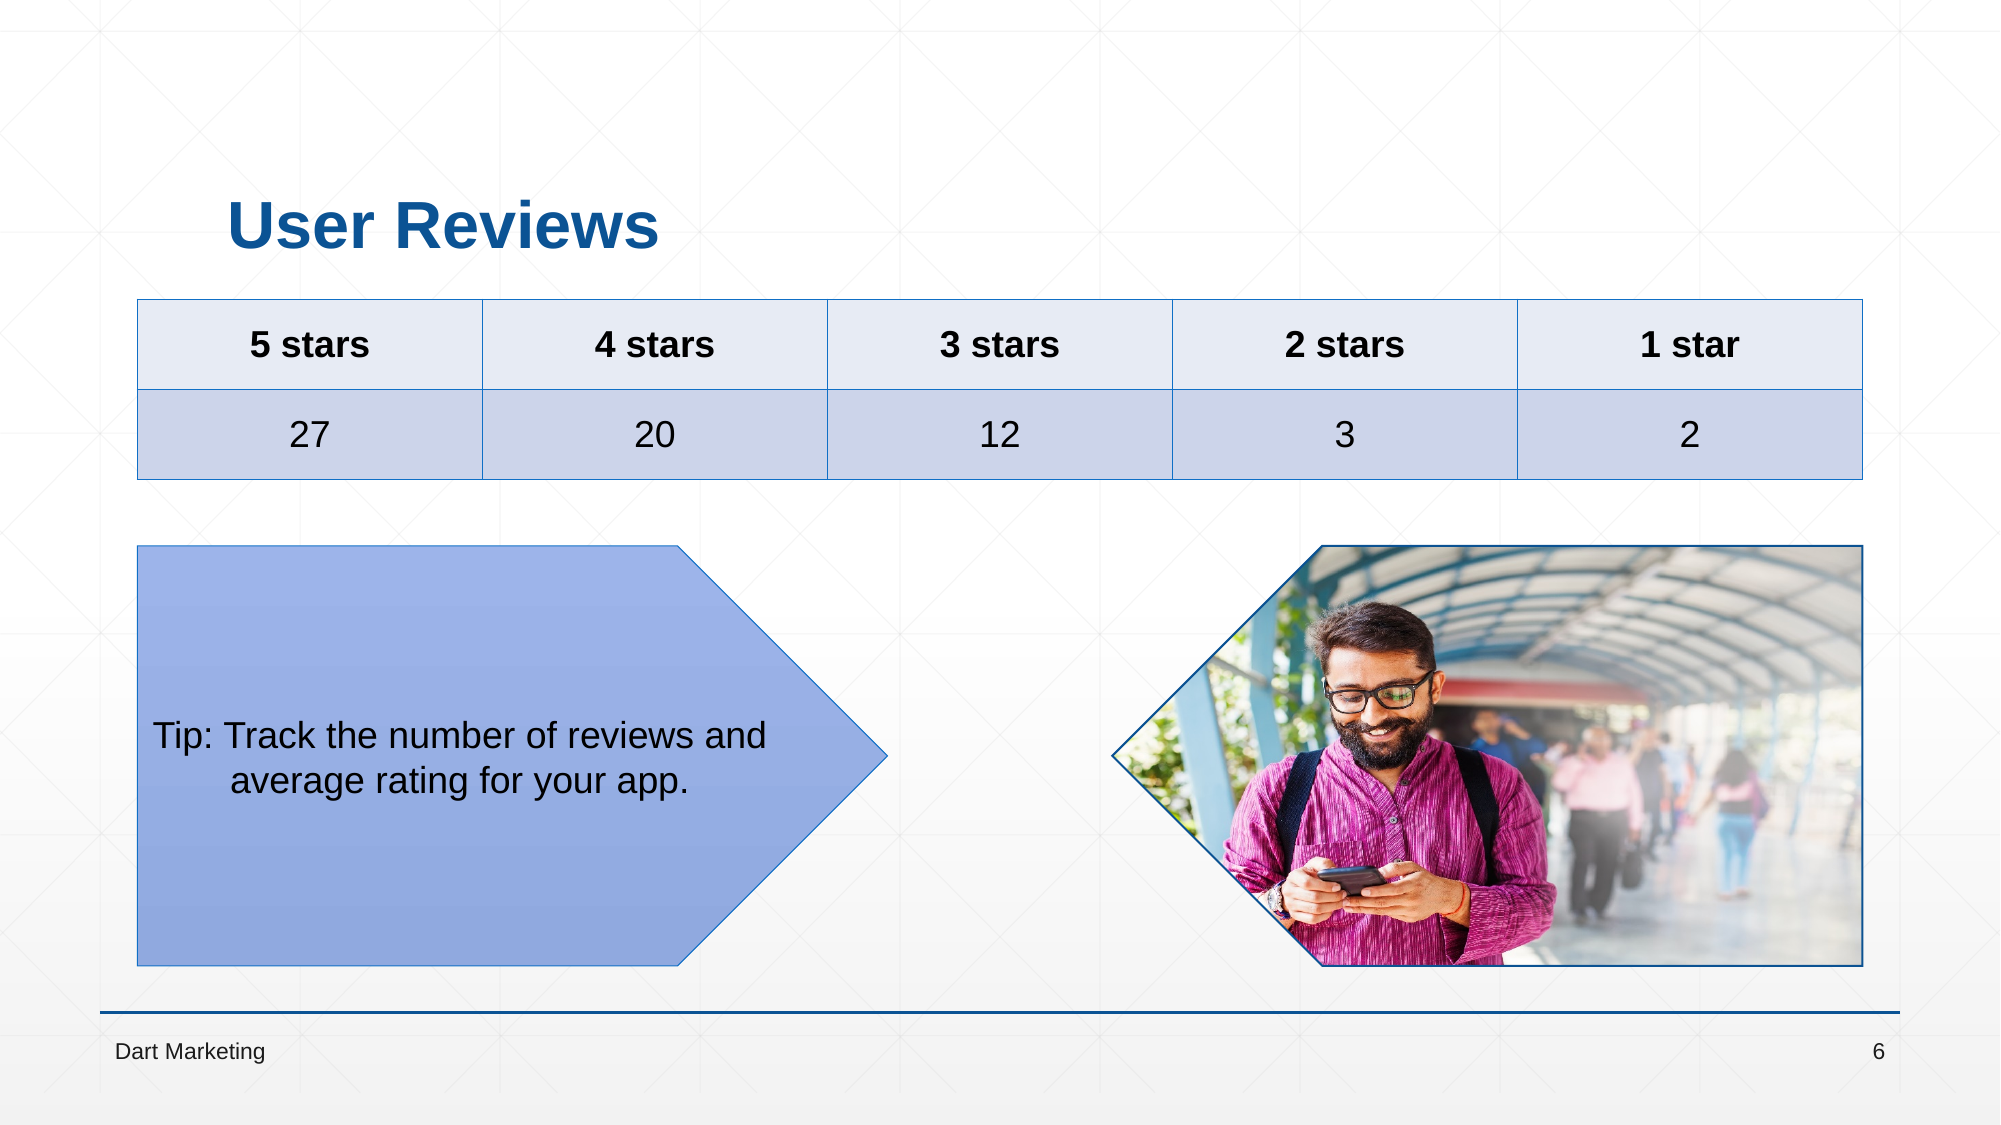

# User Reviews
| 5 stars | 4 stars | 3 stars | 2 stars | 1 star |
| --- | --- | --- | --- | --- |
| 27 | 20 | 12 | 3 | 2 |
Tip: Track the number of reviews and average rating for your app.

Dart Marketing
6